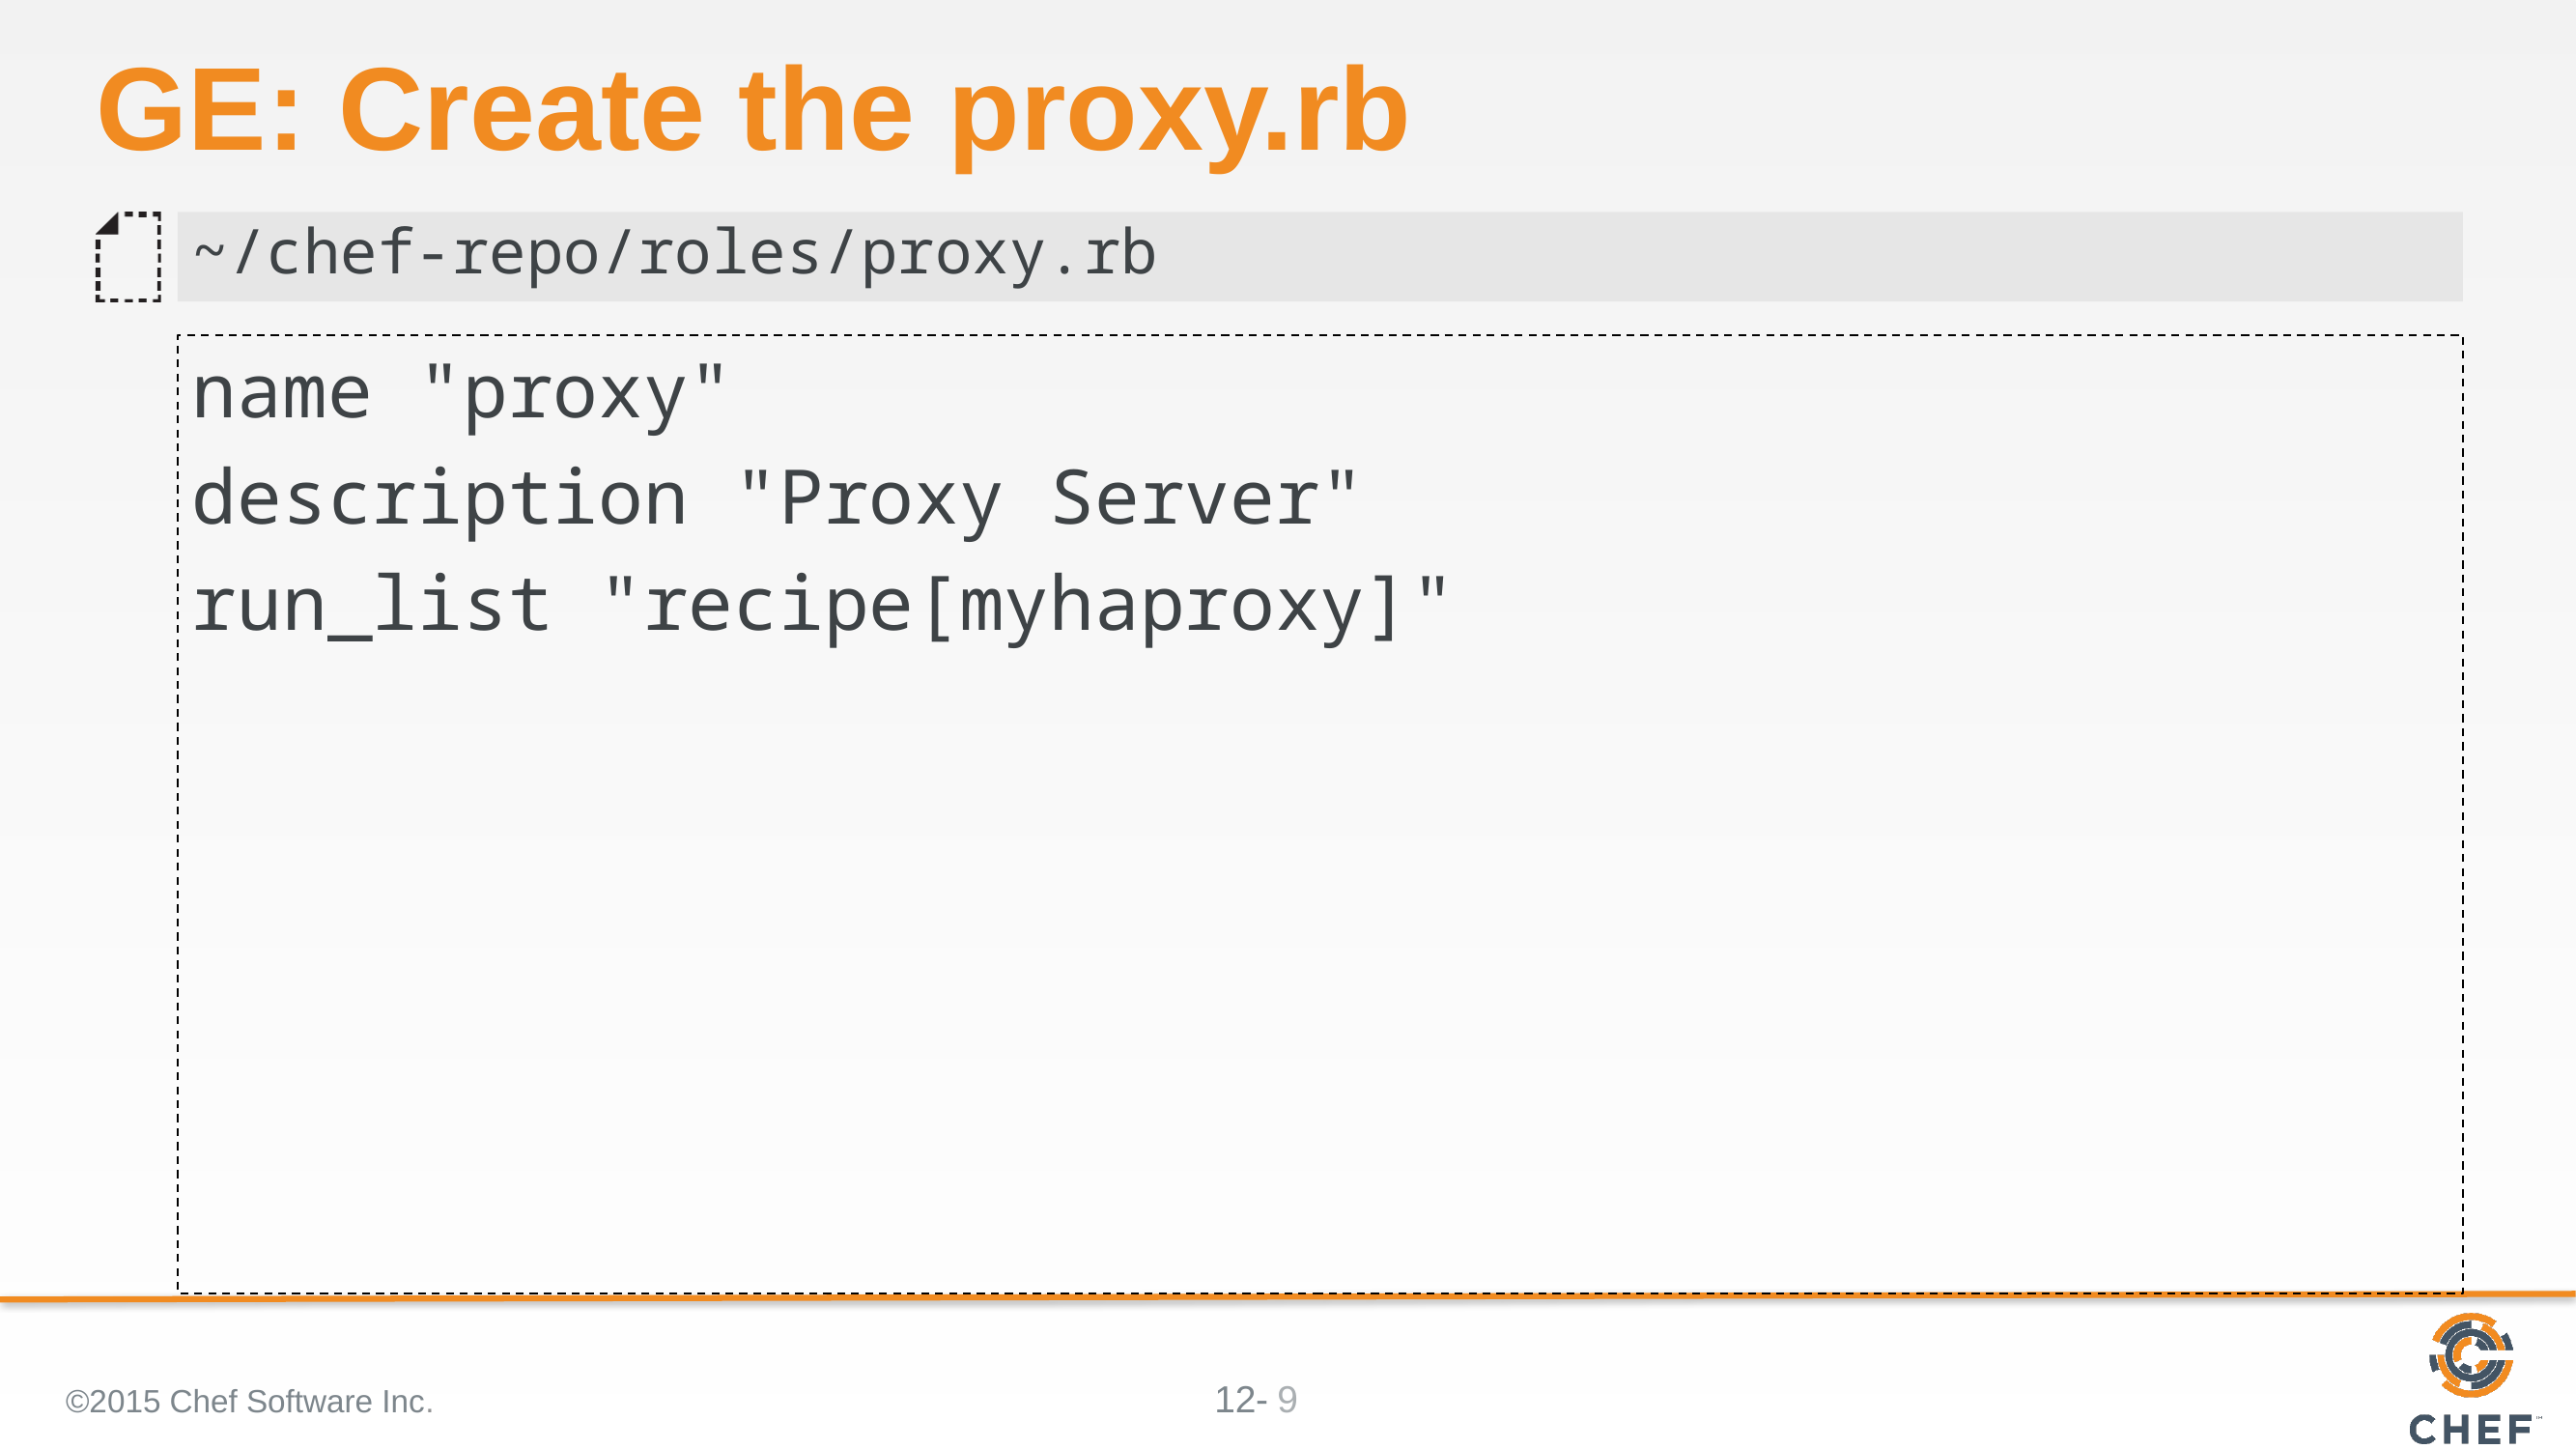

# GE: Create the proxy.rb
~/chef-repo/roles/proxy.rb
name "proxy"
description "Proxy Server"
run_list "recipe[myhaproxy]"
©2015 Chef Software Inc.
9